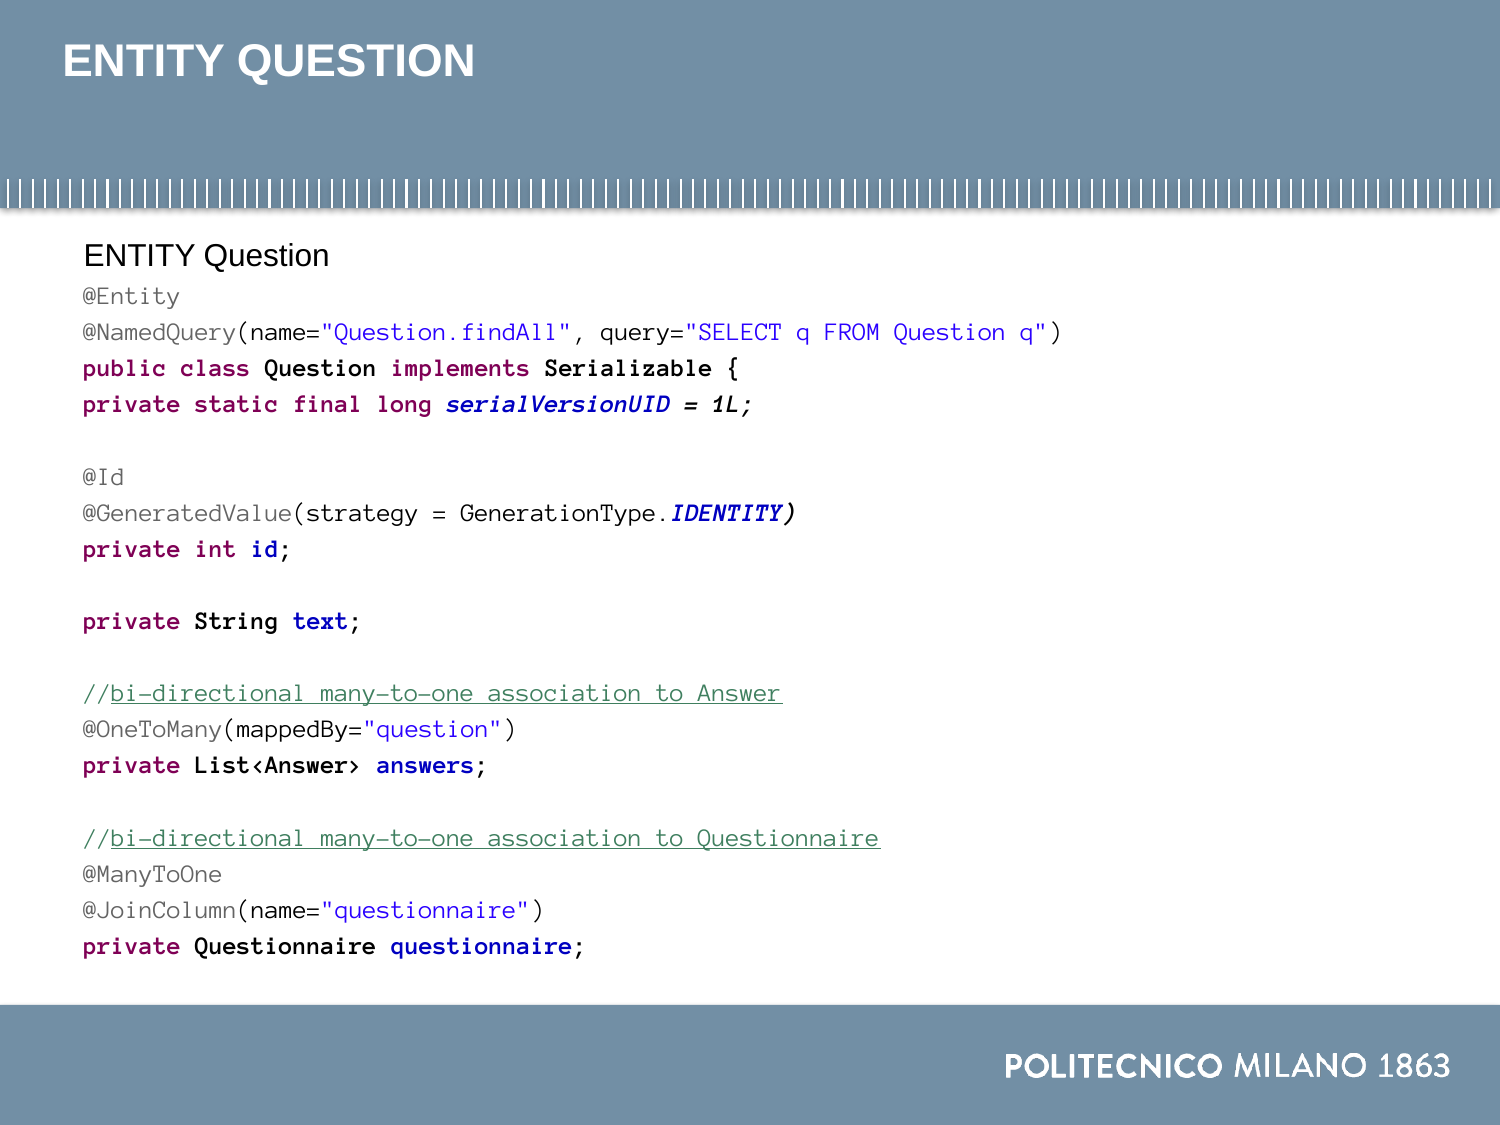

# ENTITY QUESTION
ENTITY Question
@Entity
@NamedQuery(name="Question.findAll", query="SELECT q FROM Question q")
public class Question implements Serializable {
private static final long serialVersionUID = 1L;

@Id
@GeneratedValue(strategy = GenerationType.IDENTITY)
private int id;

private String text;

//bi-directional many-to-one association to Answer
@OneToMany(mappedBy="question")
private List<Answer> answers;

//bi-directional many-to-one association to Questionnaire
@ManyToOne
@JoinColumn(name="questionnaire")
private Questionnaire questionnaire;